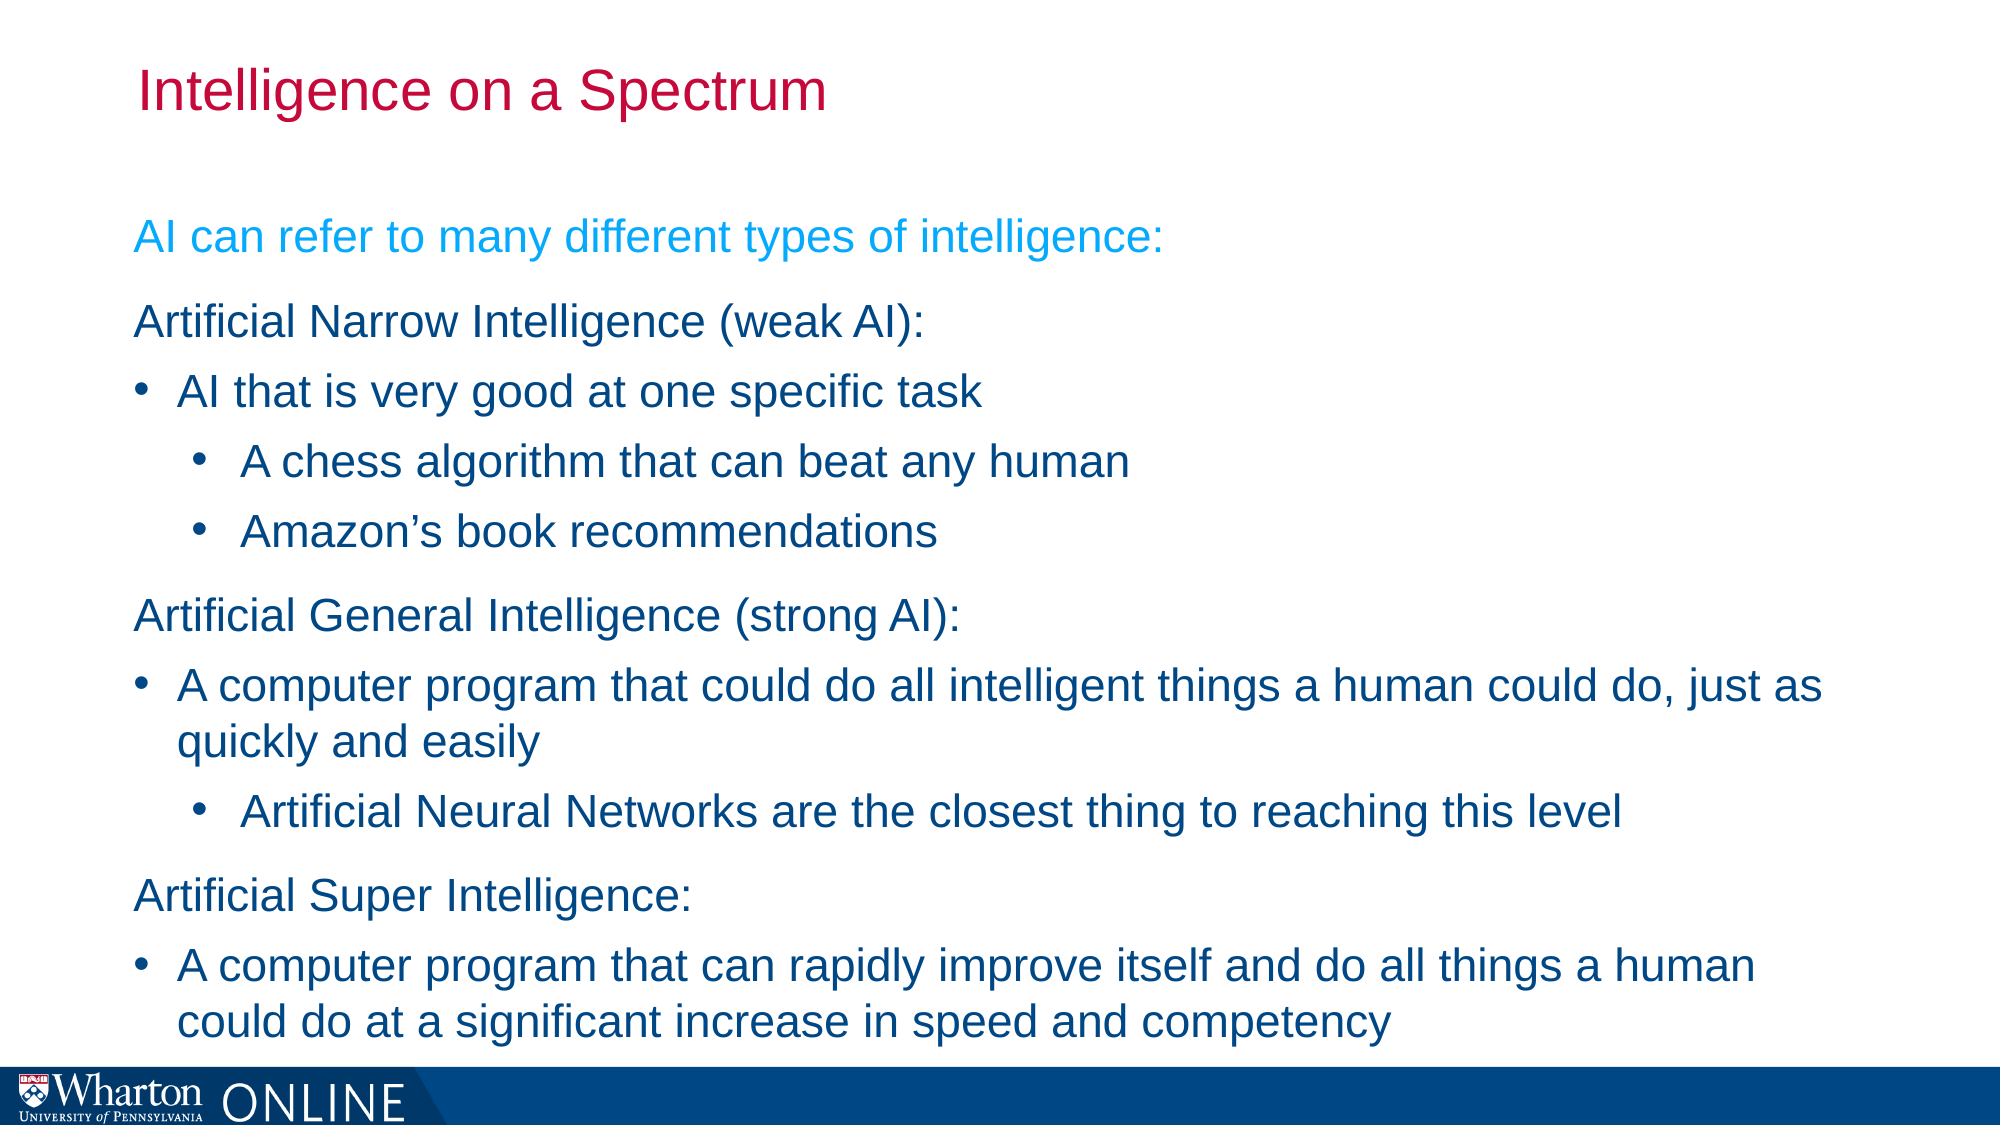

# Intelligence on a Spectrum
AI can refer to many different types of intelligence:
Artificial Narrow Intelligence (weak AI):
AI that is very good at one specific task
A chess algorithm that can beat any human
Amazon’s book recommendations
Artificial General Intelligence (strong AI):
A computer program that could do all intelligent things a human could do, just as quickly and easily
Artificial Neural Networks are the closest thing to reaching this level
Artificial Super Intelligence:
A computer program that can rapidly improve itself and do all things a human could do at a significant increase in speed and competency